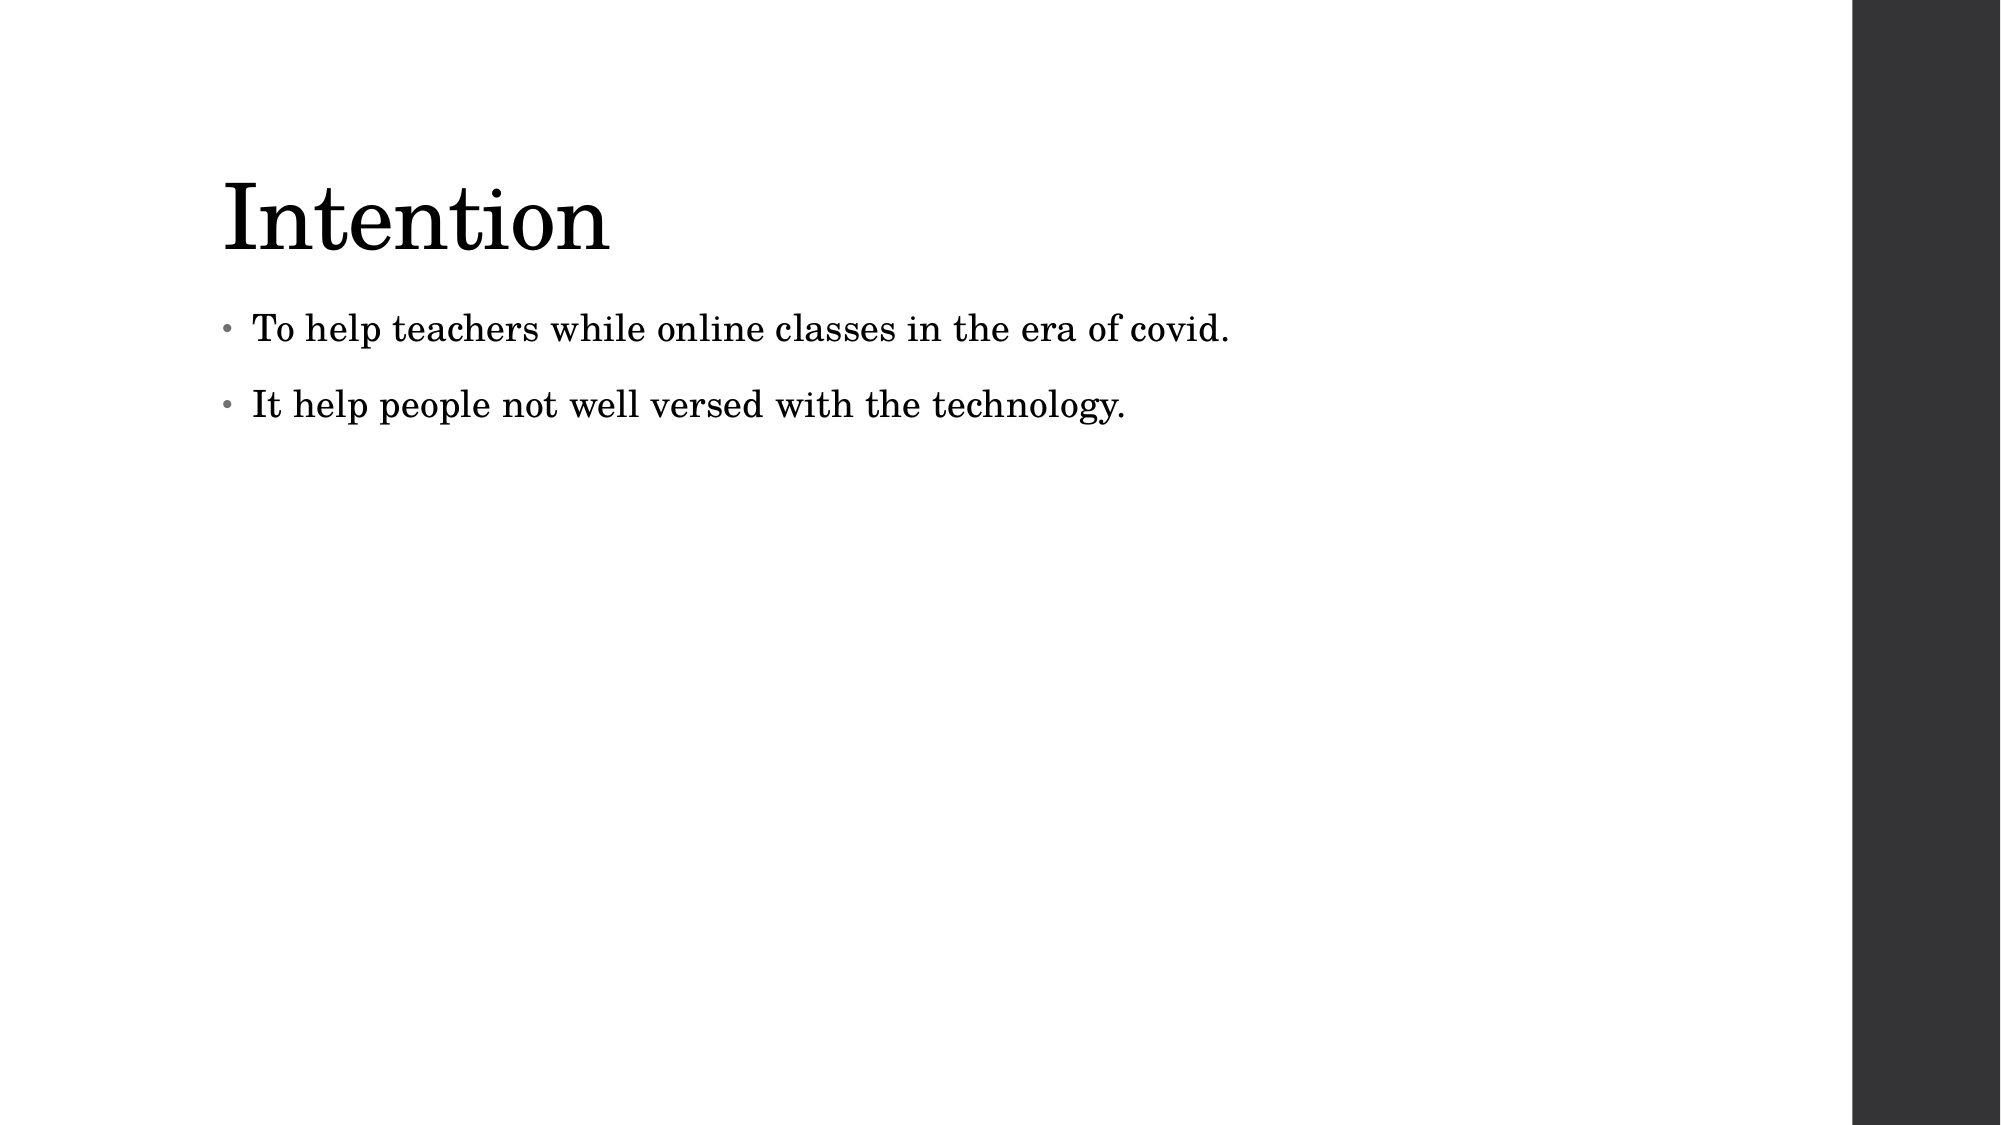

# Intention
To help teachers while online classes in the era of covid.
It help people not well versed with the technology.